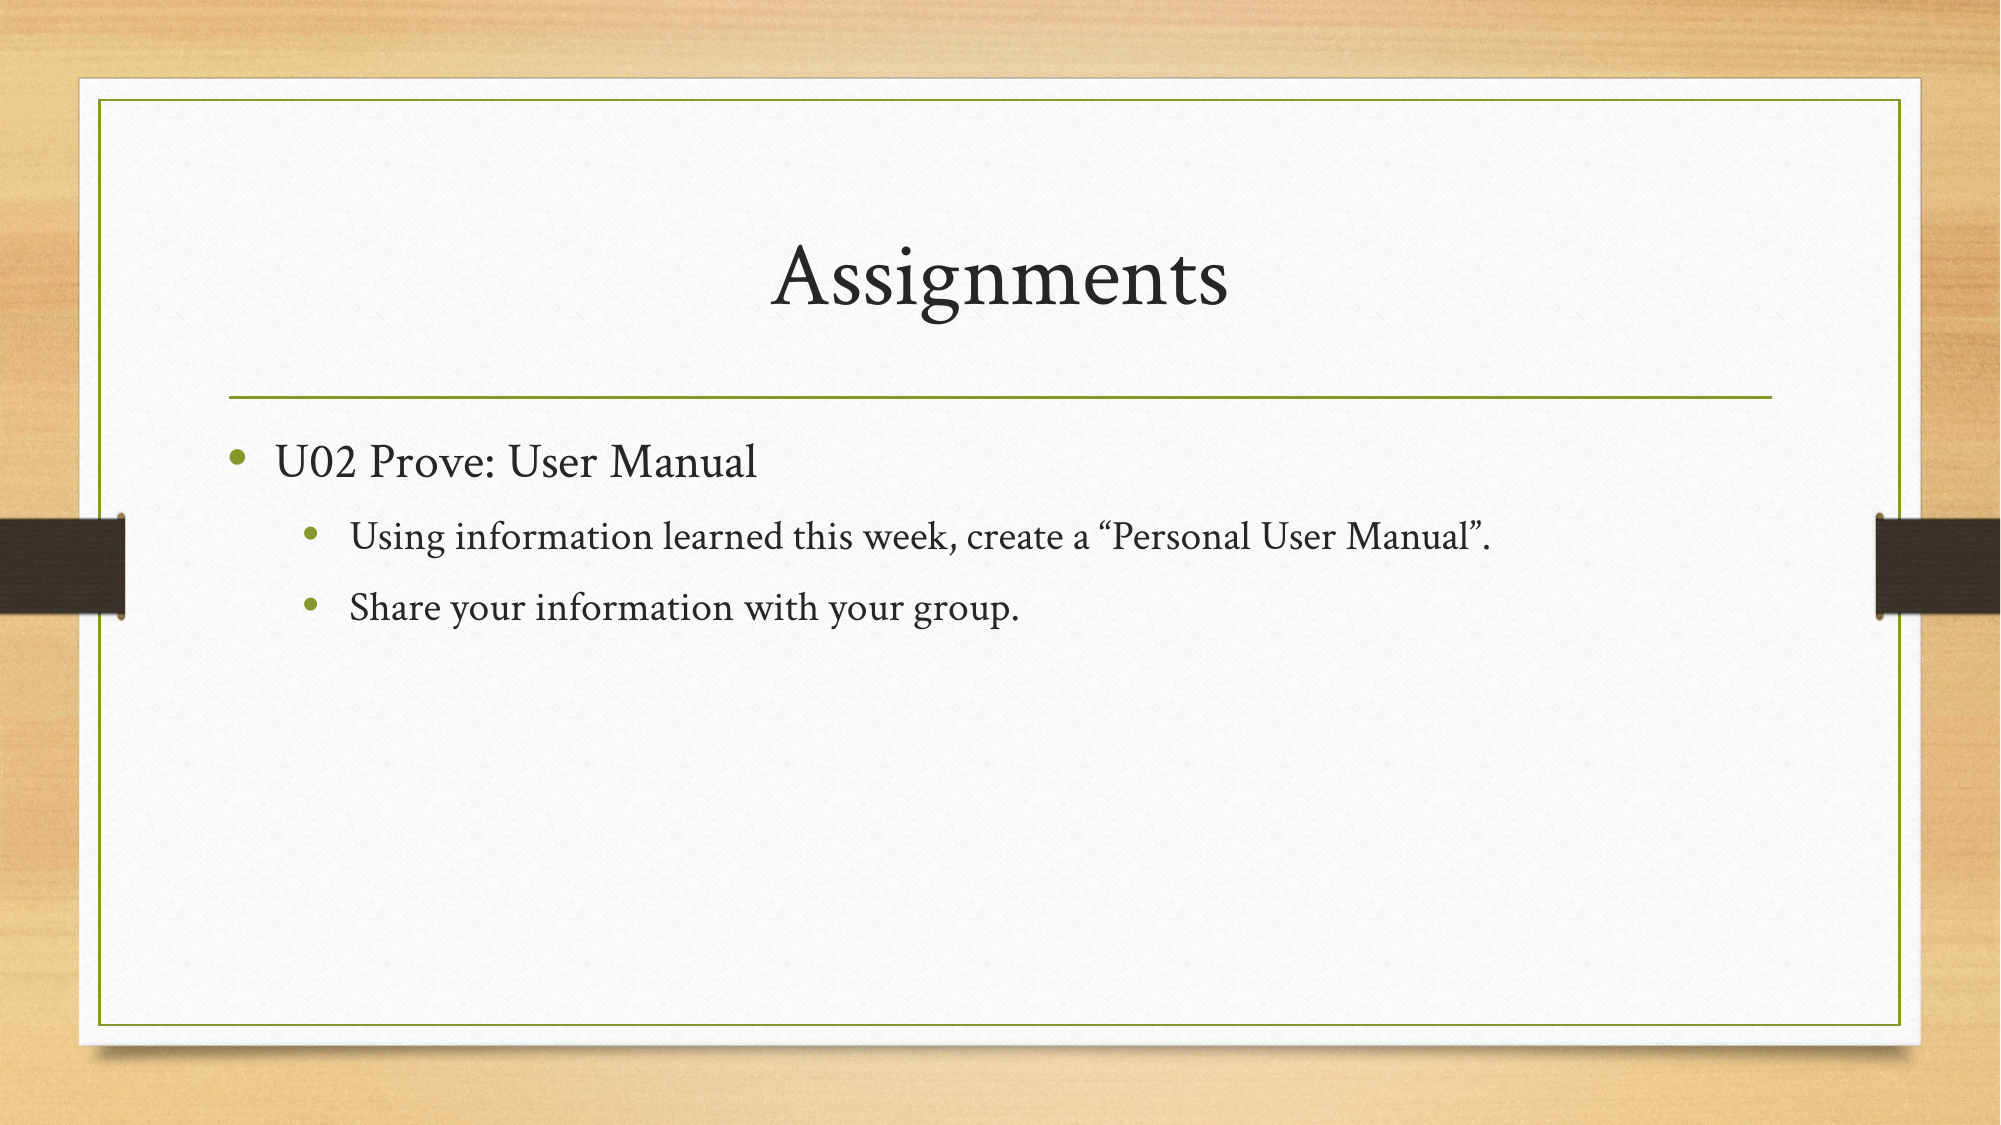

# Assignments
U02 Prove: User Manual
Using information learned this week, create a “Personal User Manual”.
Share your information with your group.